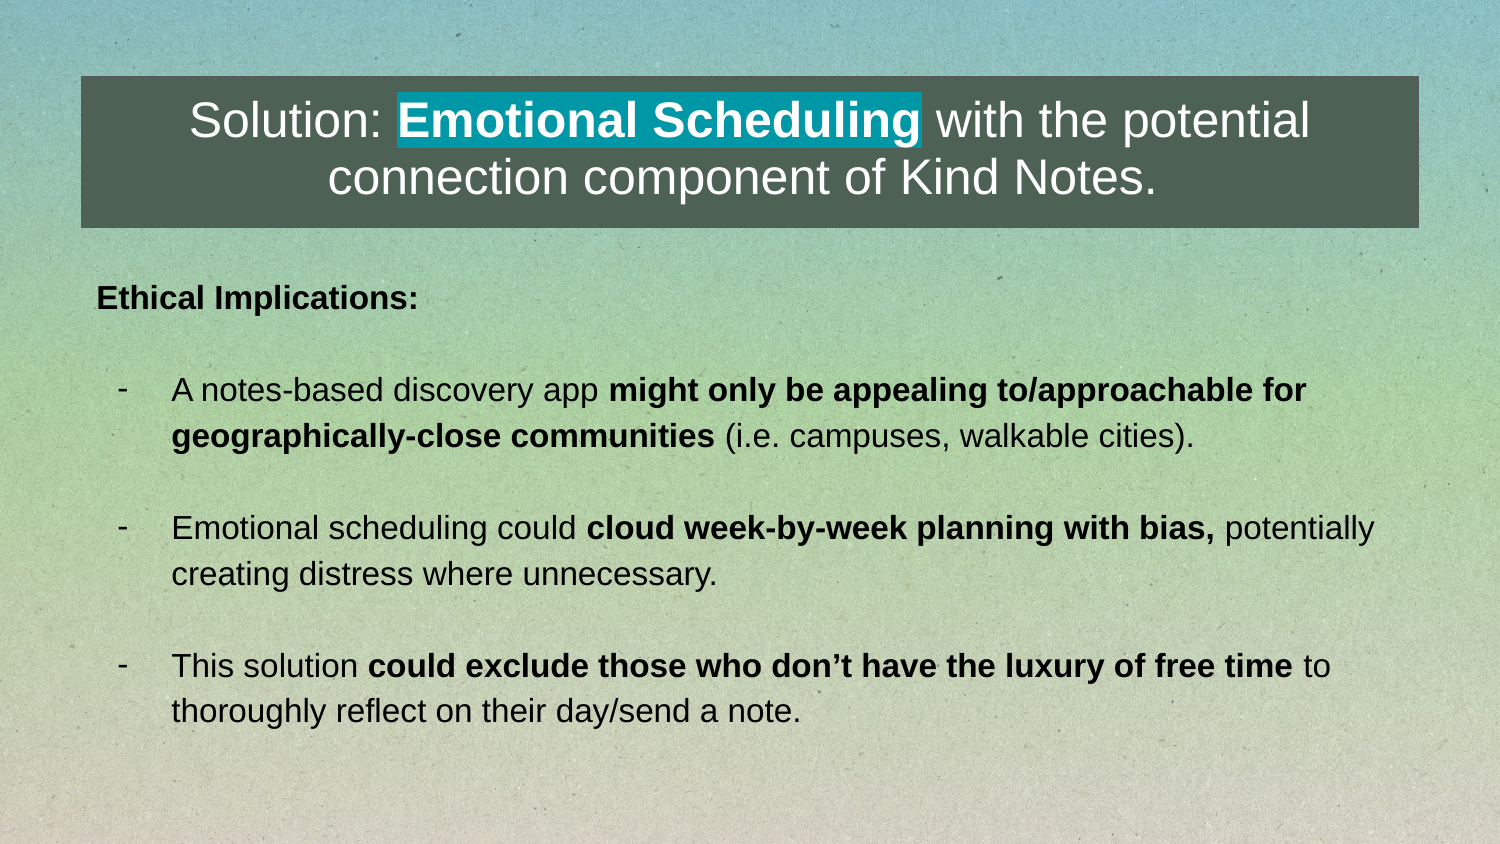

Solution: Emotional Scheduling with the potential connection component of Kind Notes.
Ethical Implications:

A notes-based discovery app might only be appealing to/approachable for geographically-close communities (i.e. campuses, walkable cities).

Emotional scheduling could cloud week-by-week planning with bias, potentially creating distress where unnecessary.

This solution could exclude those who don’t have the luxury of free time to thoroughly reflect on their day/send a note.